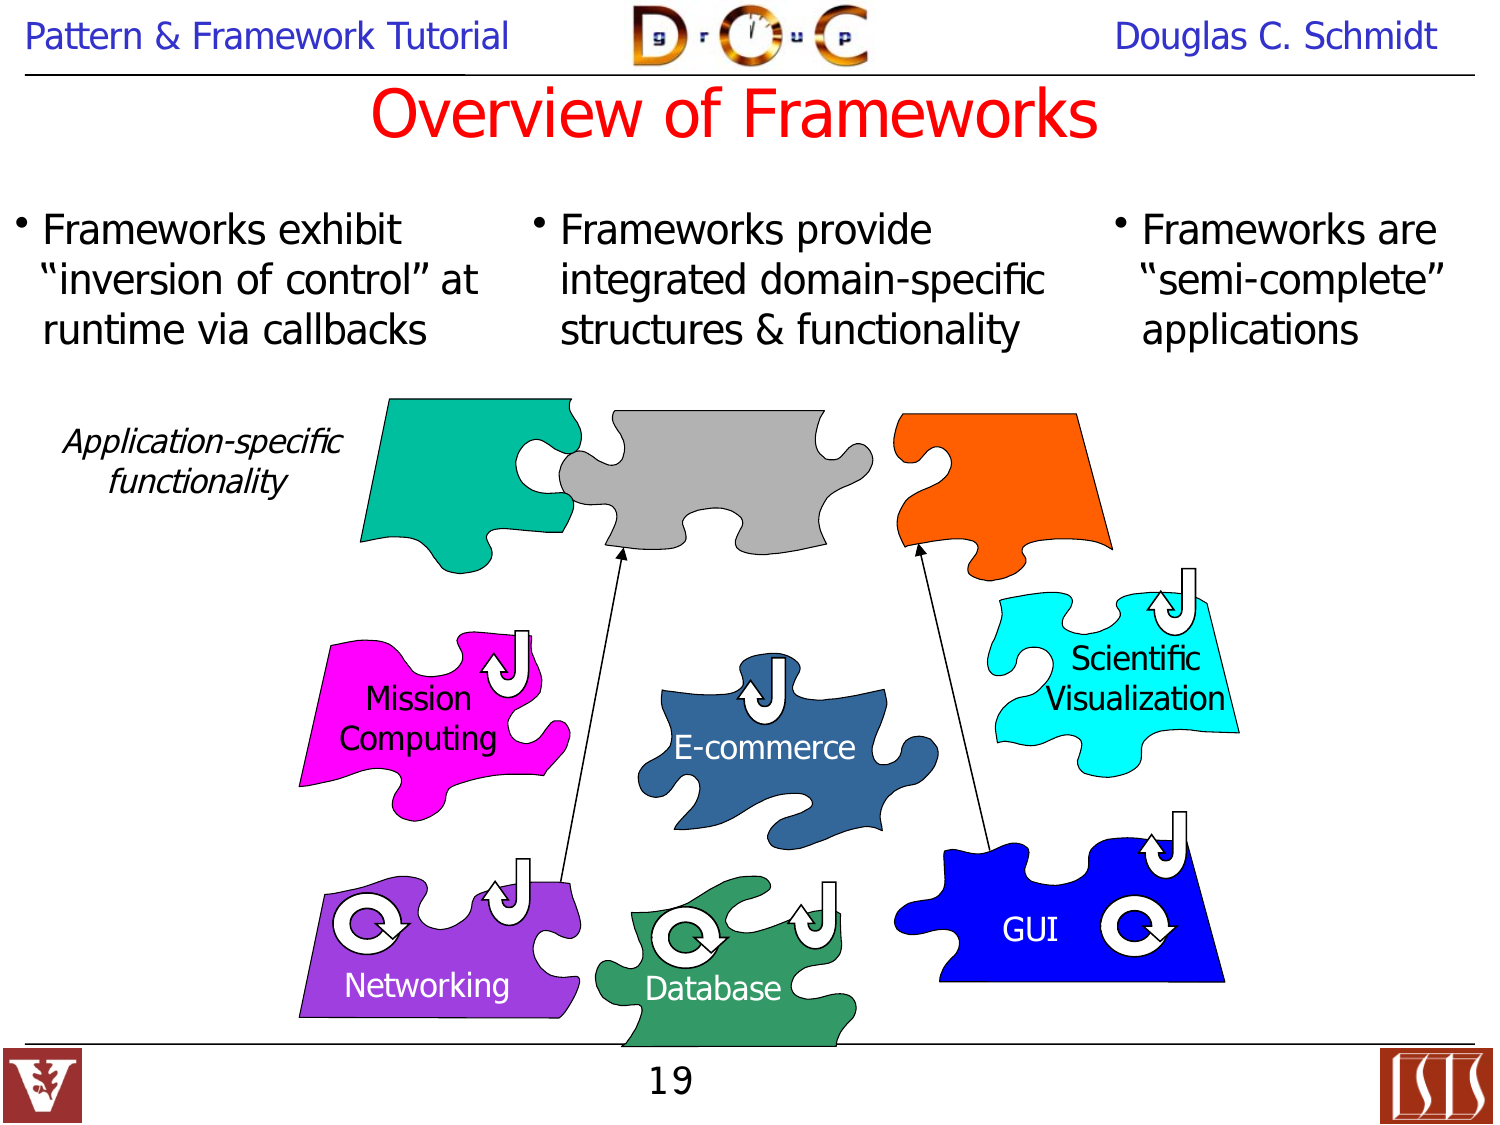

# Overview of Frameworks
Frameworks exhibit “inversion of control” at runtime via callbacks

Application-specific functionality
Frameworks provide integrated domain-specific structures & functionality
Scientific
Visualization
Mission Computing
E-commerce
GUI
Networking
Database
Frameworks are “semi-complete” applications